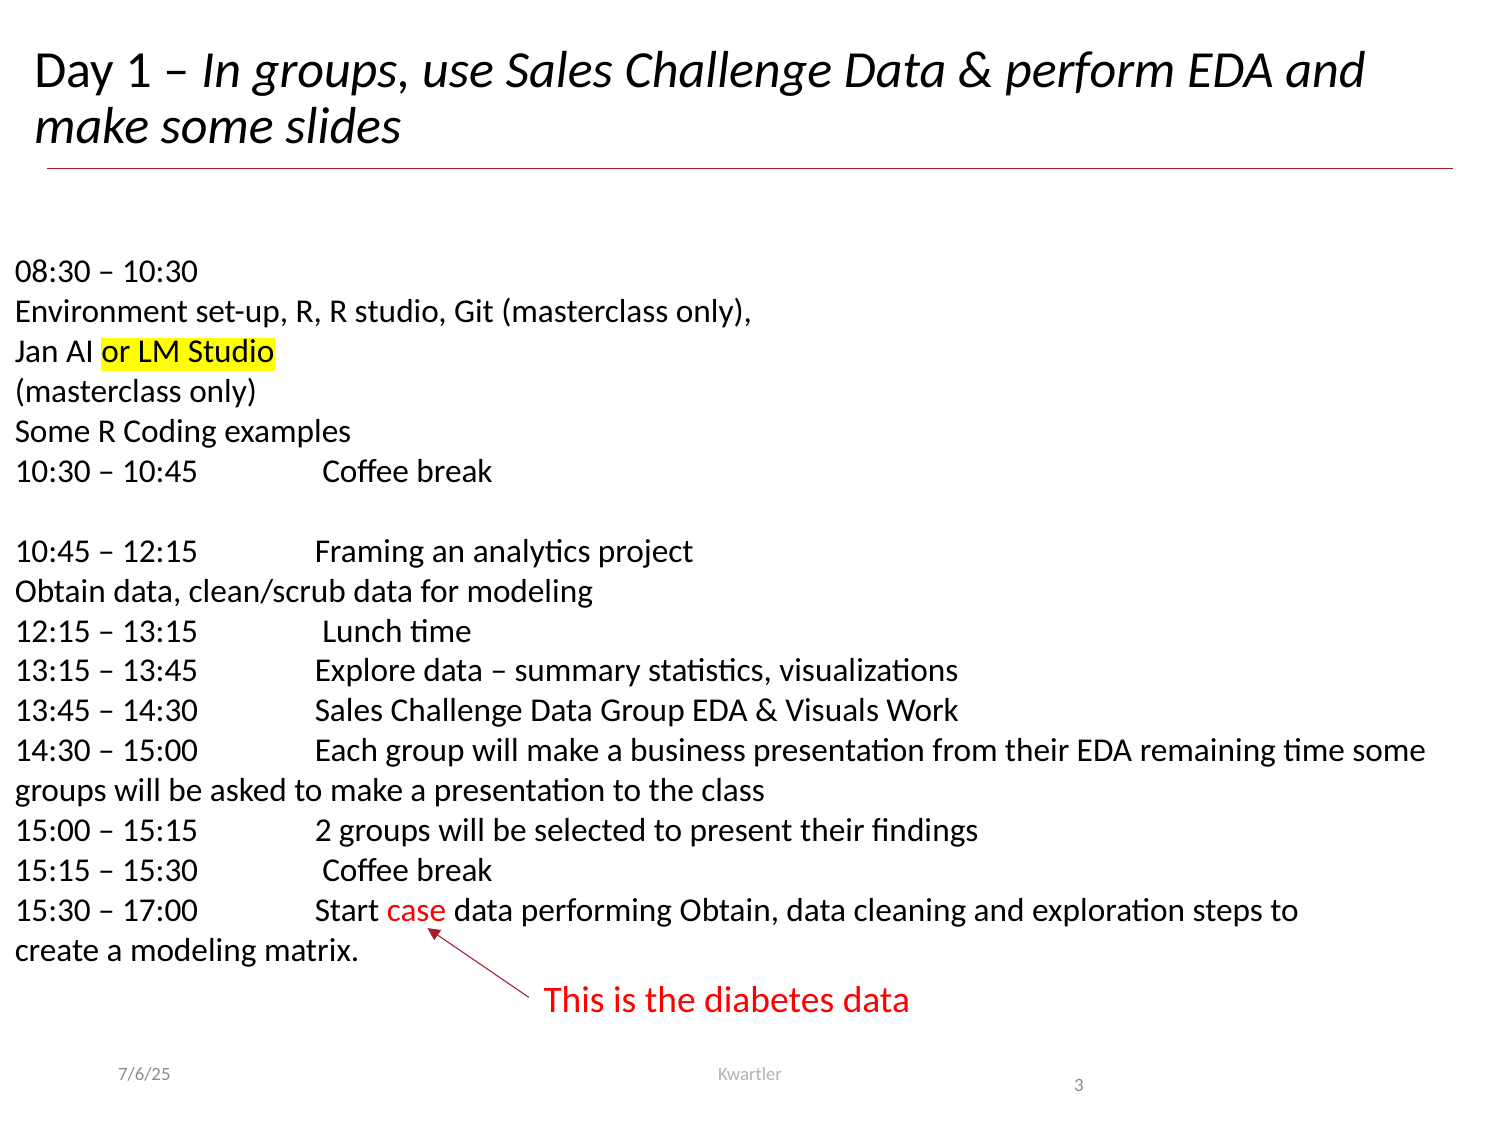

# Day 1 – In groups, use Sales Challenge Data & perform EDA and make some slides
08:30 – 10:30
Environment set-up, R, R studio, Git (masterclass only),
Jan AI or LM Studio
(masterclass only)
Some R Coding examples
10:30 – 10:45	 Coffee break

10:45 – 12:15	Framing an analytics project
Obtain data, clean/scrub data for modeling
12:15 – 13:15	 Lunch time
13:15 – 13:45	Explore data – summary statistics, visualizations
13:45 – 14:30 	Sales Challenge Data Group EDA & Visuals Work
14:30 – 15:00	Each group will make a business presentation from their EDA remaining time some groups will be asked to make a presentation to the class
15:00 – 15:15	2 groups will be selected to present their findings
15:15 – 15:30	 Coffee break
15:30 – 17:00	Start case data performing Obtain, data cleaning and exploration steps to
create a modeling matrix.

This is the diabetes data
7/6/25
Kwartler
3